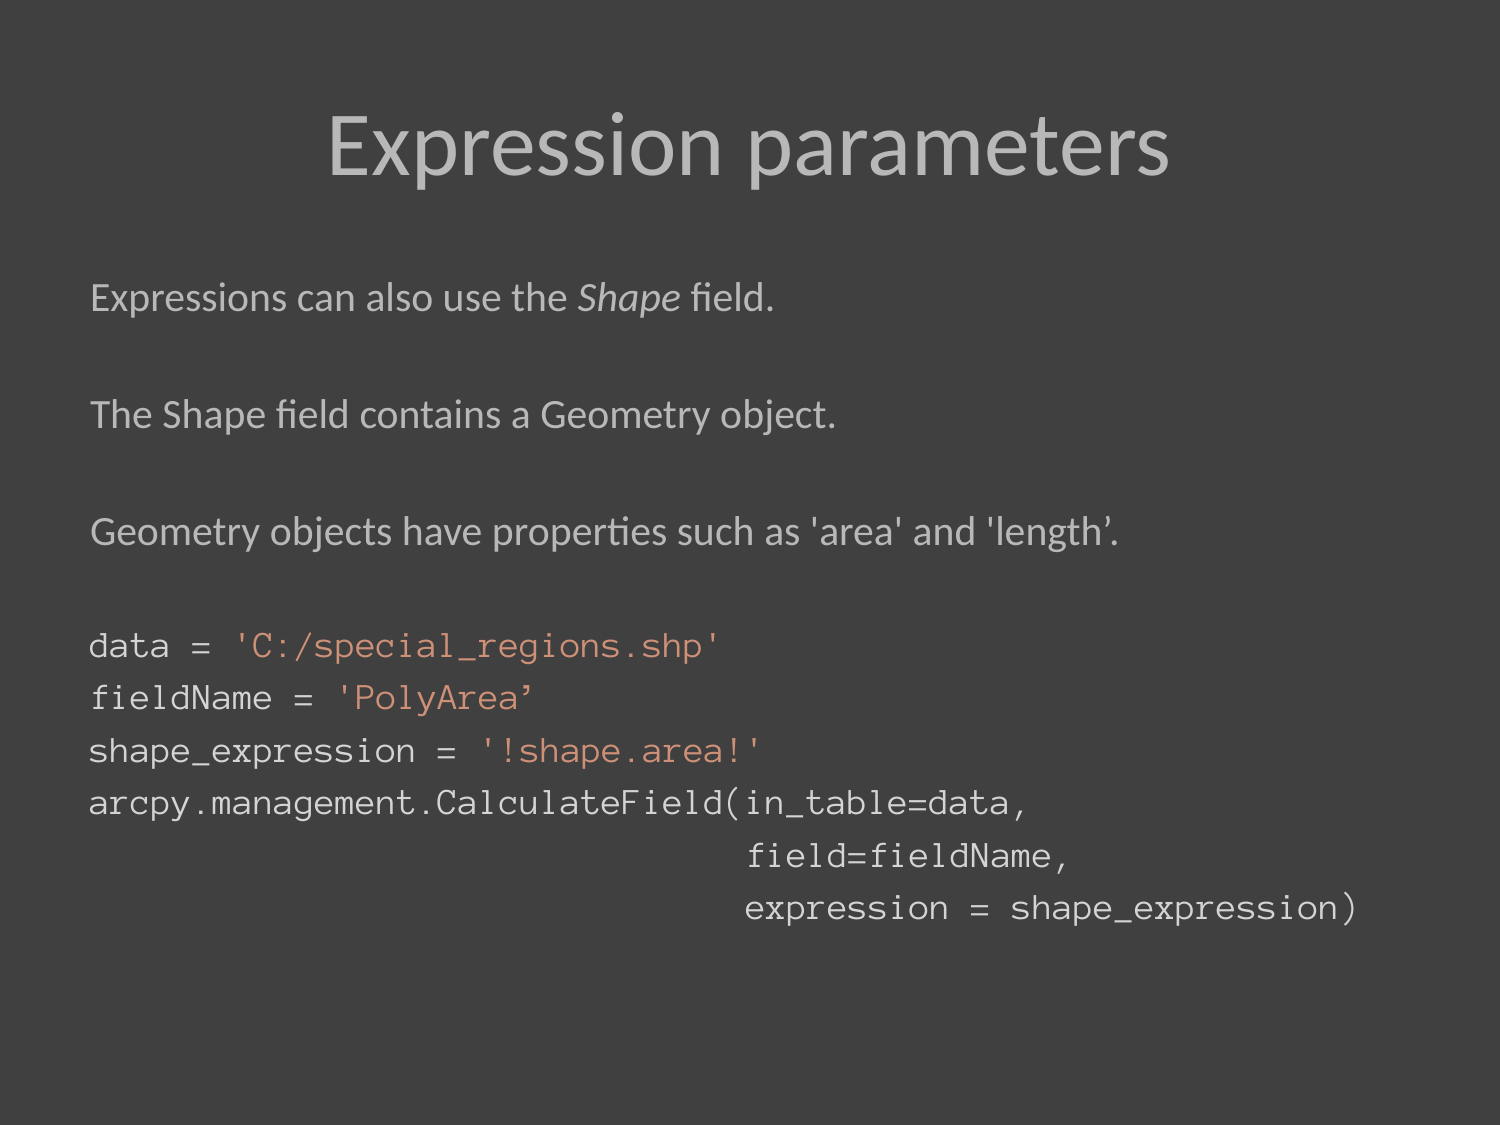

# Expression parameters
Expressions can also use the Shape field.

The Shape field contains a Geometry object.

Geometry objects have properties such as 'area' and 'length’.

data = 'C:/special_regions.shp'
fieldName = 'PolyArea’
shape_expression = '!shape.area!'
arcpy.management.CalculateField(in_table=data,
                                field=fieldName,
                                expression = shape_expression)